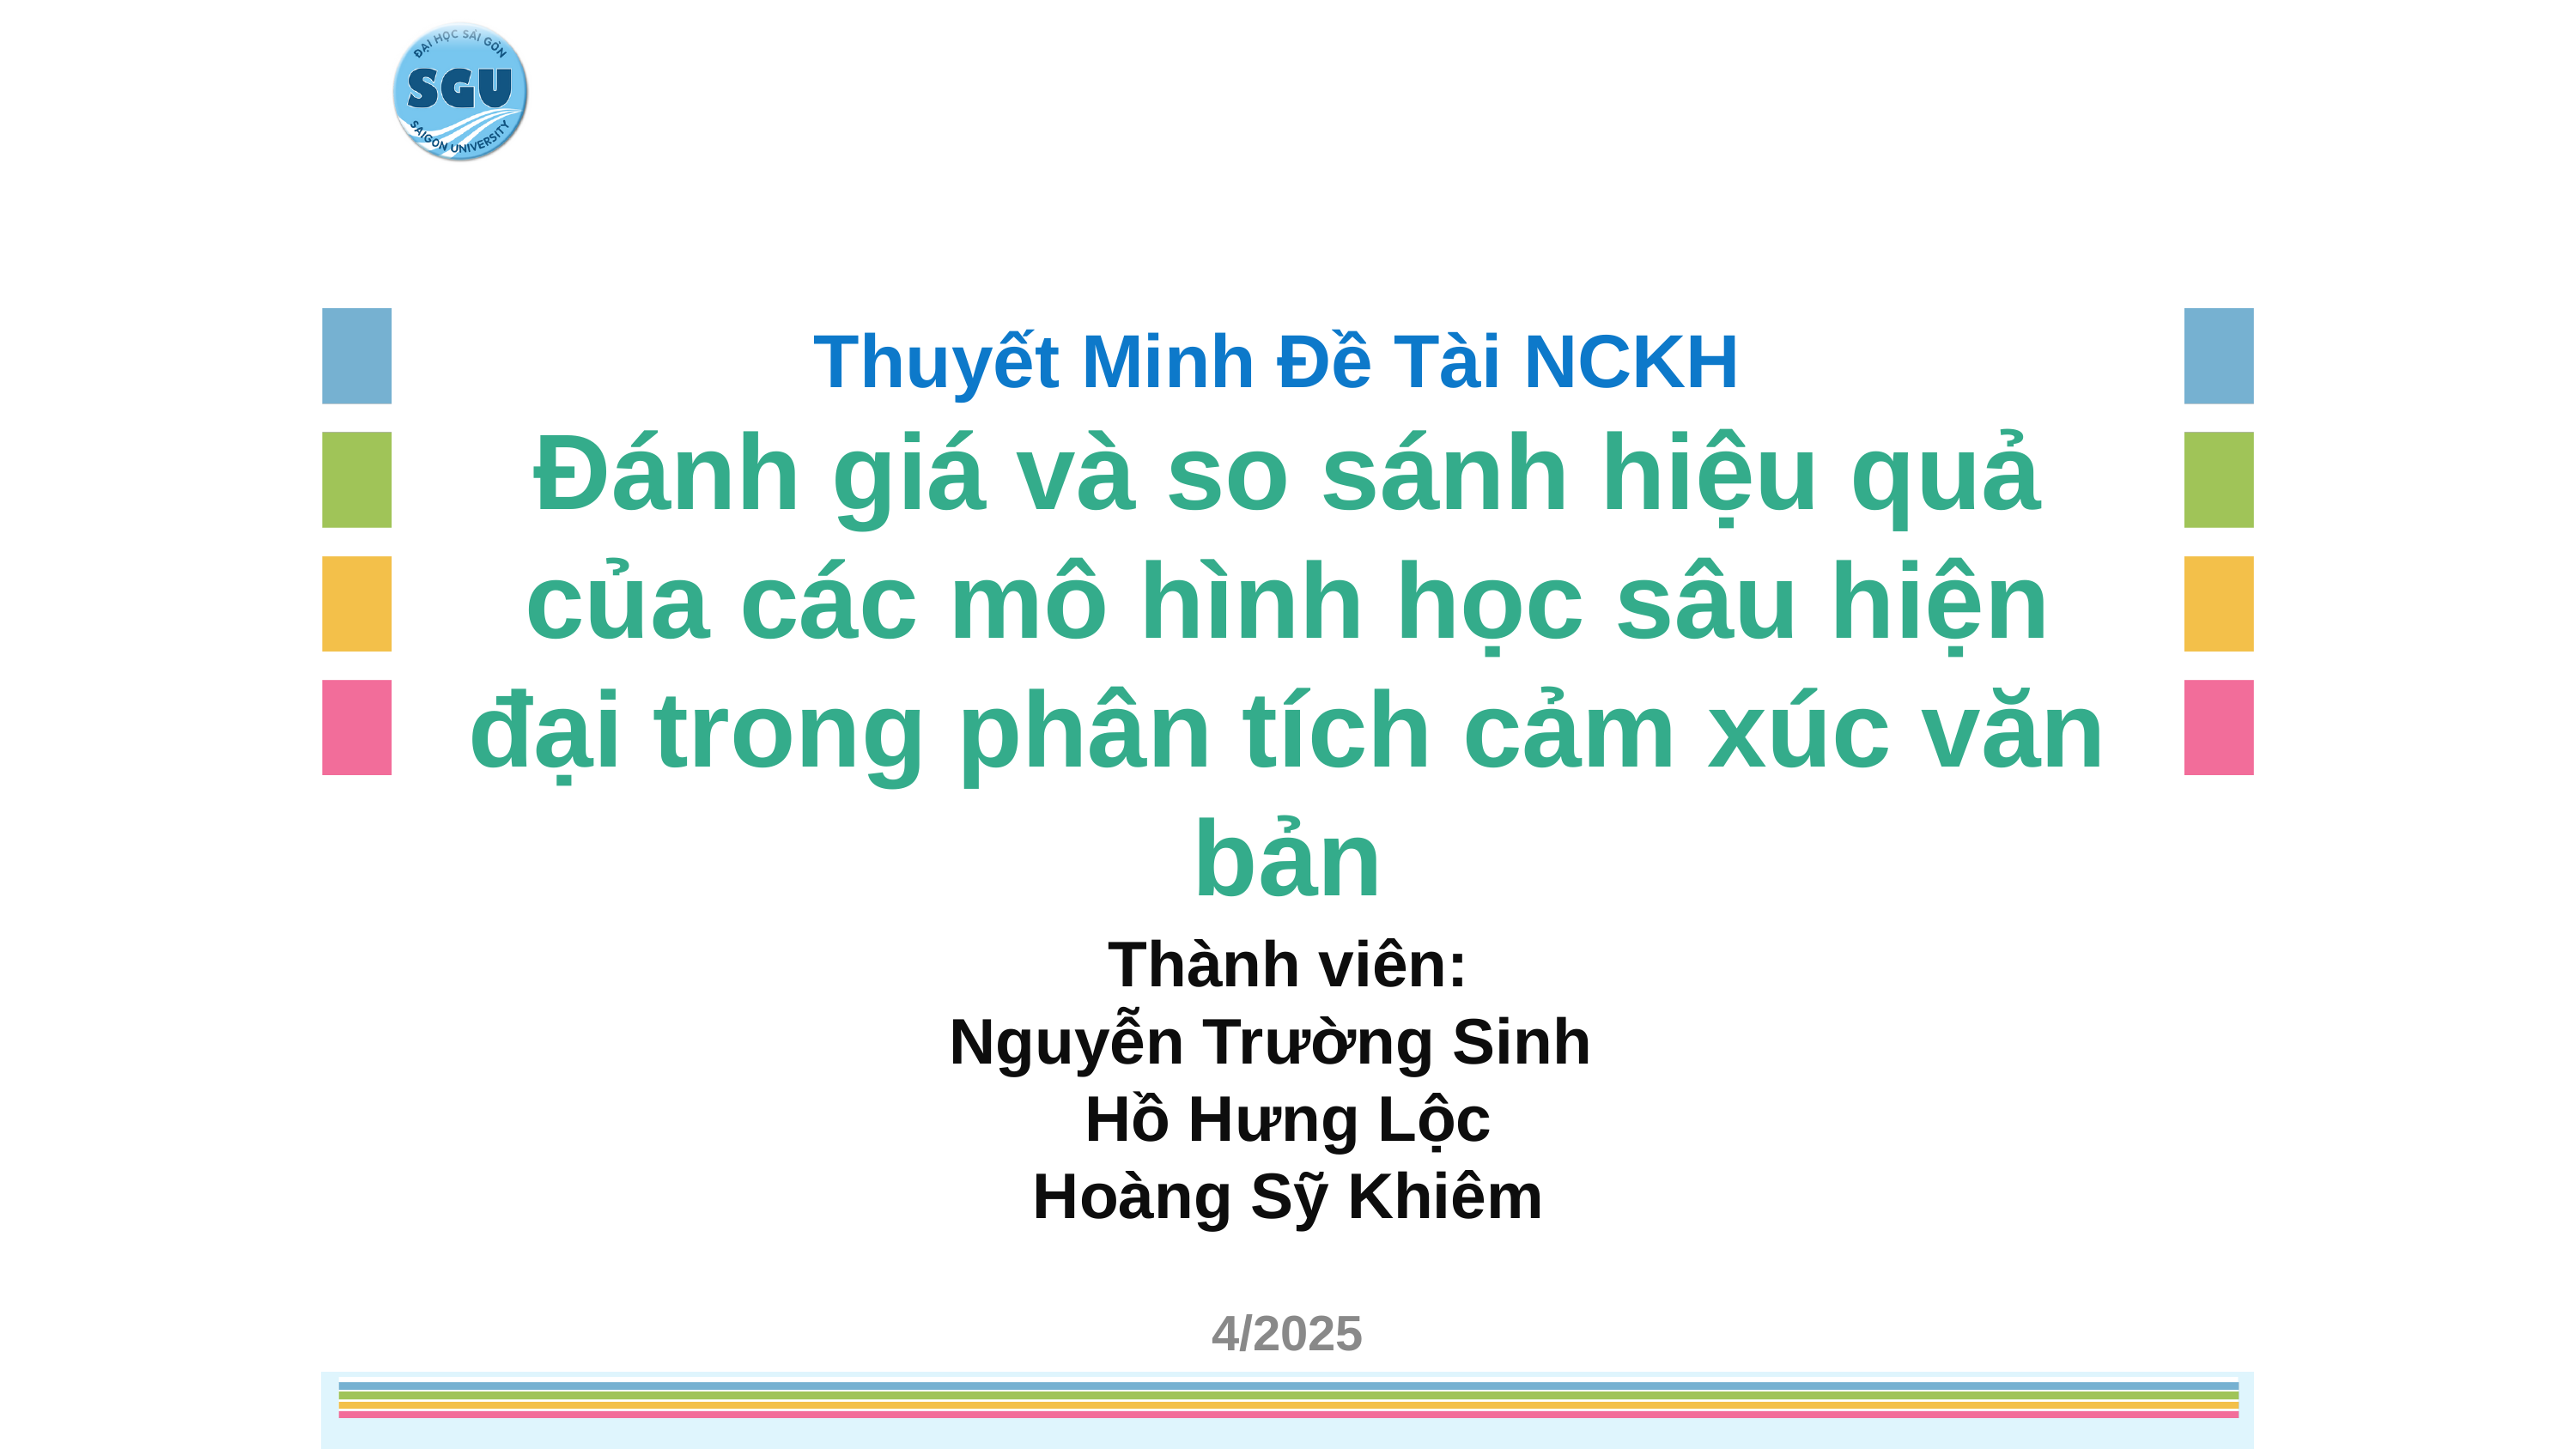

Thuyết Minh Đề Tài NCKH
Đánh giá và so sánh hiệu quả của các mô hình học sâu hiện đại trong phân tích cảm xúc văn bản

Thành viên:
Nguyễn Trường Sinh
Hồ Hưng Lộc
Hoàng Sỹ Khiêm

4/2025